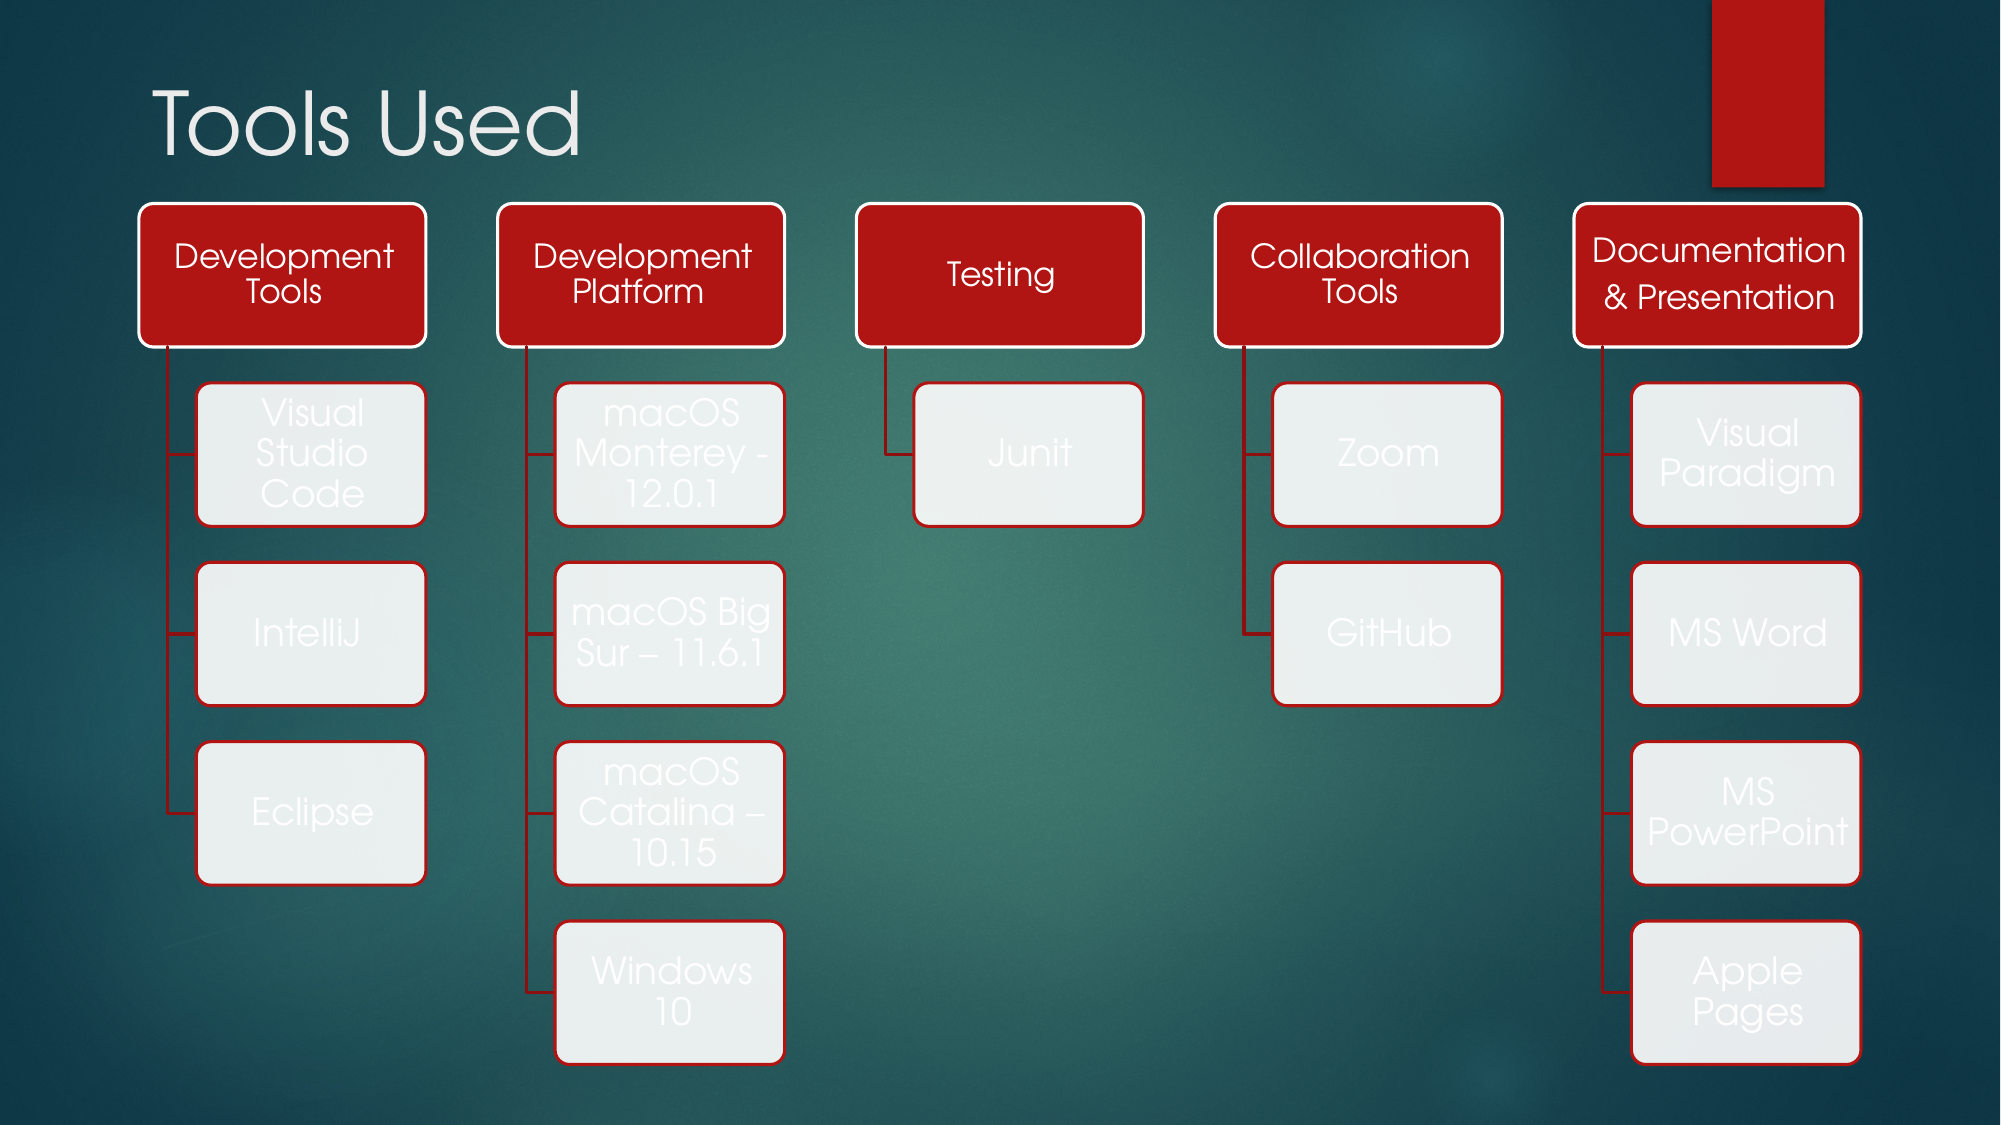

# Tools Used
Development Tools
Visual Studio Code
IntelliJ
Eclipse
Development Platform
macOS Monterey - 12.0.1
macOS Big Sur – 11.6.1
macOS Catalina – 10.15
Windows 10
Testing
Junit
Collaboration Tools
Zoom
GitHub
Documentation
& Presentation
Visual Paradigm
MS Word
MS PowerPoint
Apple Pages